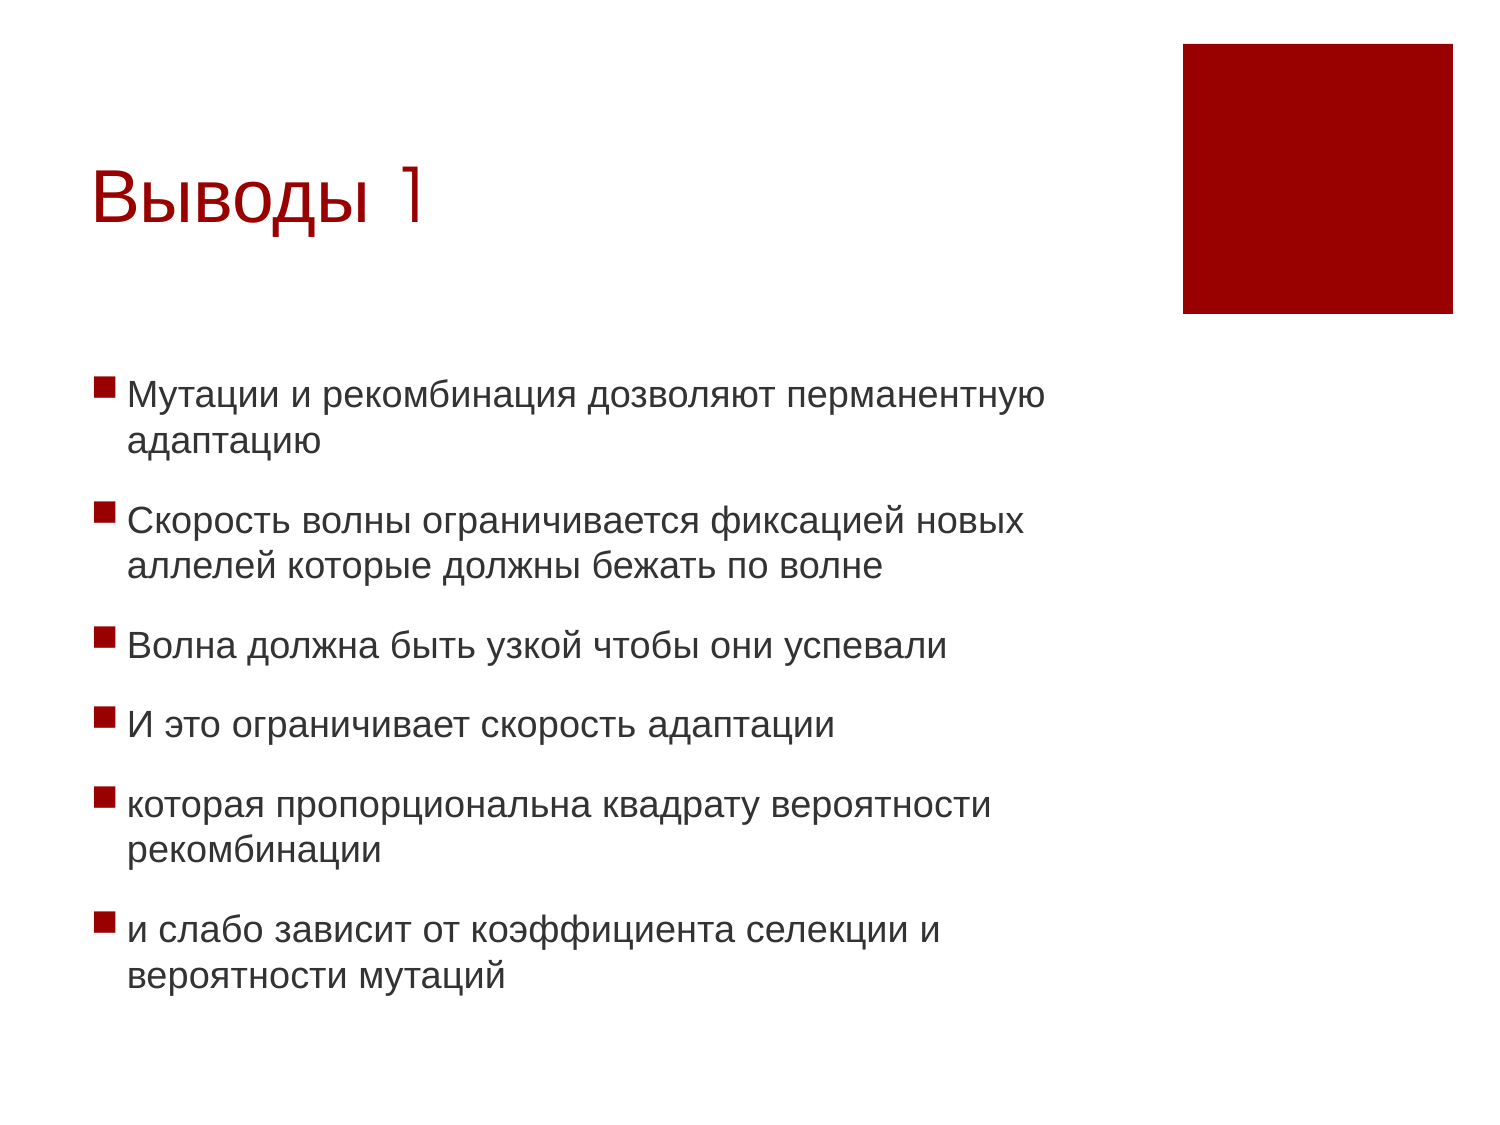

# Выводы 1
Мутации и рекомбинация дозволяют перманентную адаптацию
Скорость волны ограничивается фиксацией новых аллелей которые должны бежать по волне
Волна должна быть узкой чтобы они успевали
И это ограничивает скорость адаптации
которая пропорциональна квадрату вероятности рекомбинации
и слабо зависит от коэффициента селекции и вероятности мутаций